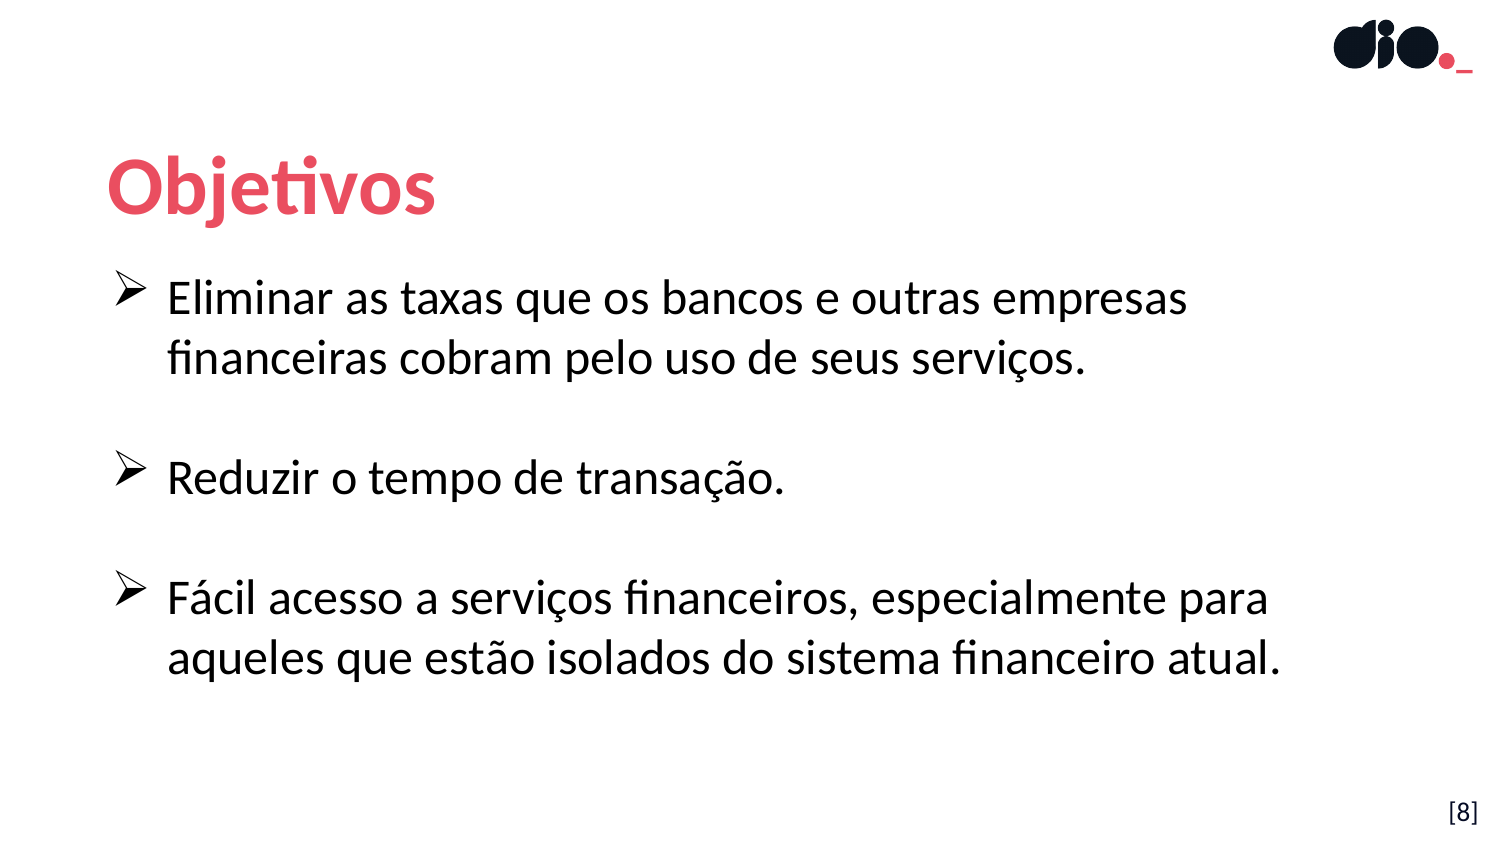

Objetivos
Eliminar as taxas que os bancos e outras empresas financeiras cobram pelo uso de seus serviços.

Reduzir o tempo de transação.

Fácil acesso a serviços financeiros, especialmente para aqueles que estão isolados do sistema financeiro atual.

[8]